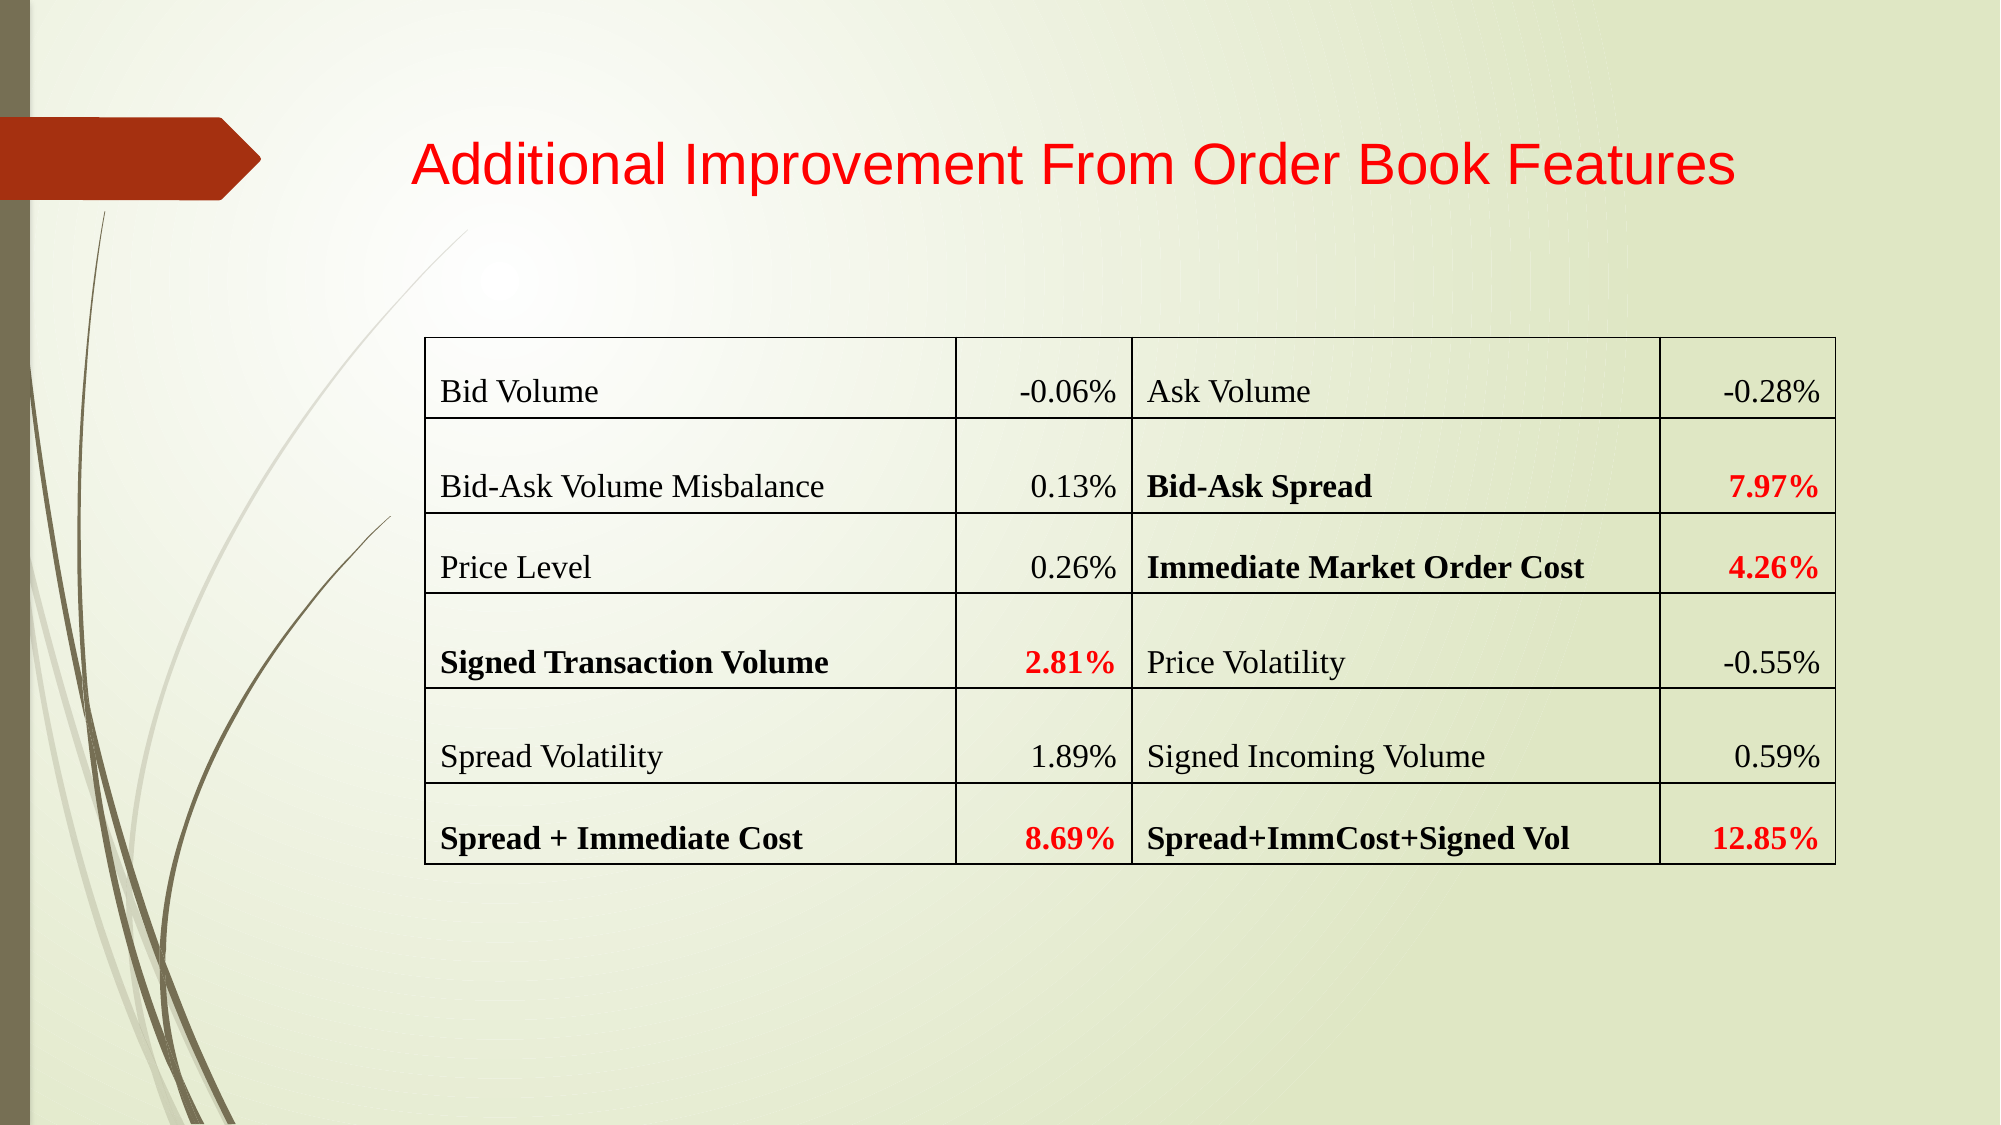

#
Additional Improvement From Order Book Features
| Bid Volume | -0.06% | Ask Volume | -0.28% |
| --- | --- | --- | --- |
| Bid-Ask Volume Misbalance | 0.13% | Bid-Ask Spread | 7.97% |
| Price Level | 0.26% | Immediate Market Order Cost | 4.26% |
| Signed Transaction Volume | 2.81% | Price Volatility | -0.55% |
| Spread Volatility | 1.89% | Signed Incoming Volume | 0.59% |
| Spread + Immediate Cost | 8.69% | Spread+ImmCost+Signed Vol | 12.85% |